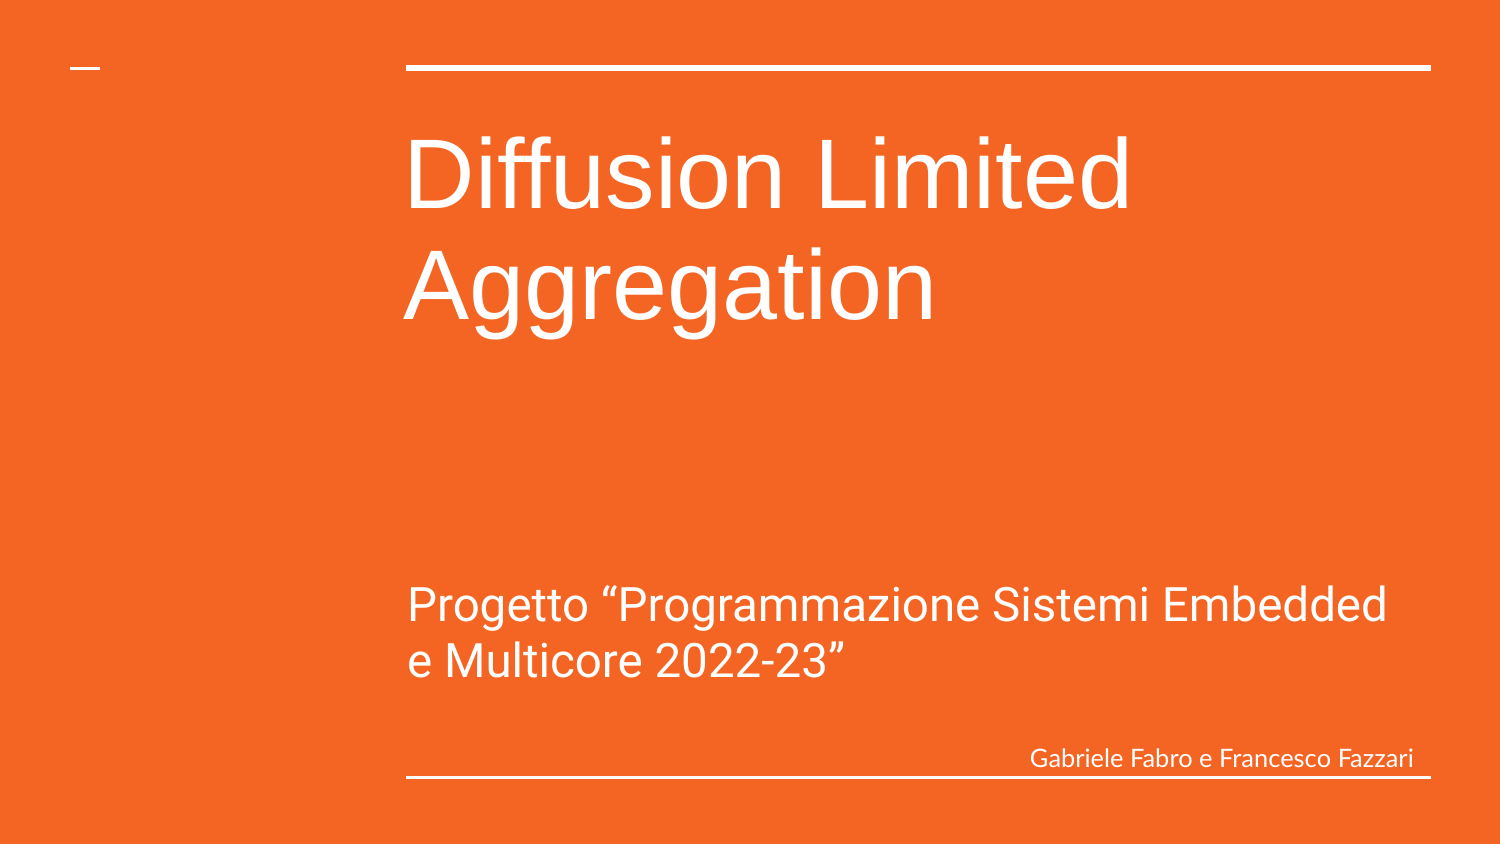

# Diffusion Limited Aggregation
Progetto “Programmazione Sistemi Embedded e Multicore 2022-23”
Gabriele Fabro e Francesco Fazzari